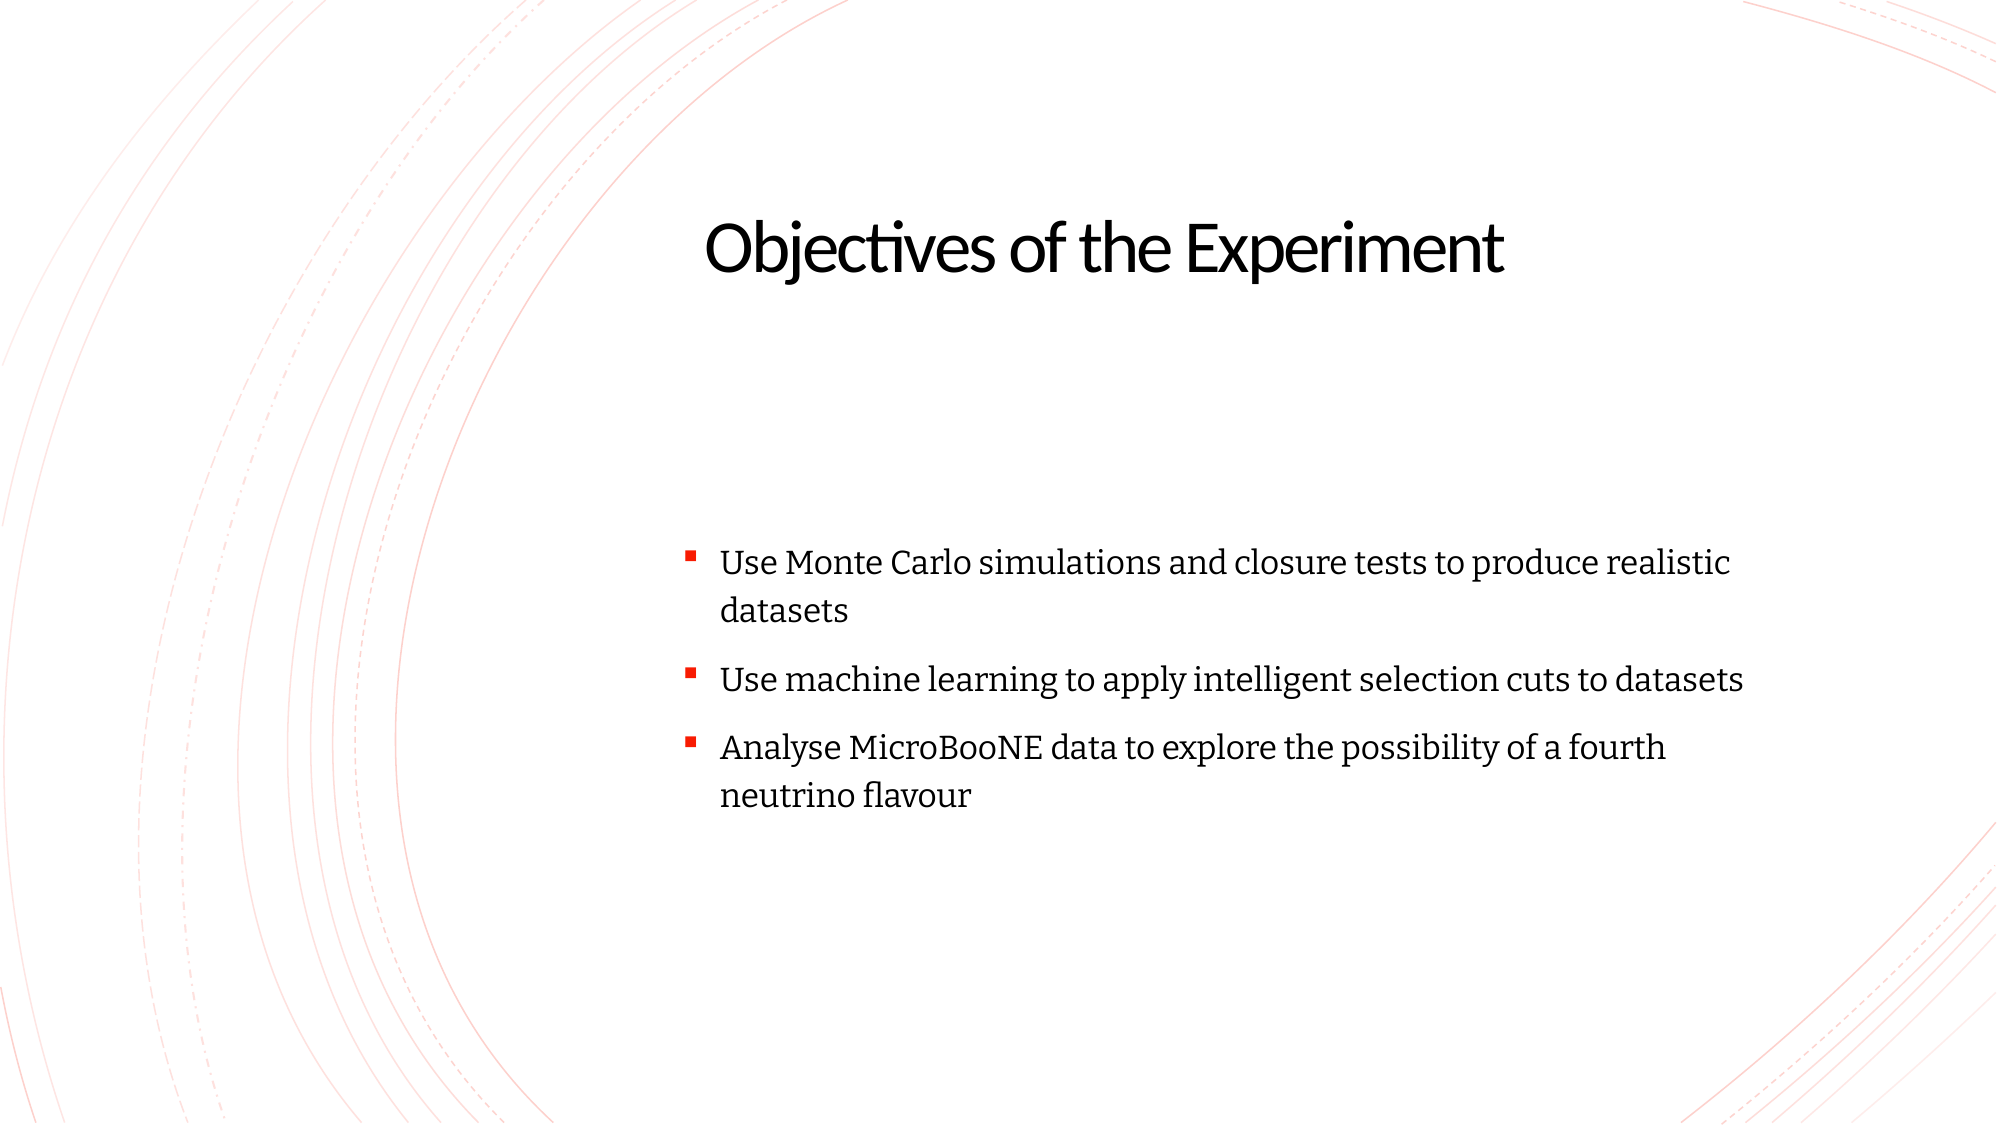

# Objectives of the Experiment
Use Monte Carlo simulations and closure tests to produce realistic datasets
Use machine learning to apply intelligent selection cuts to datasets
Analyse MicroBooNE data to explore the possibility of a fourth neutrino flavour